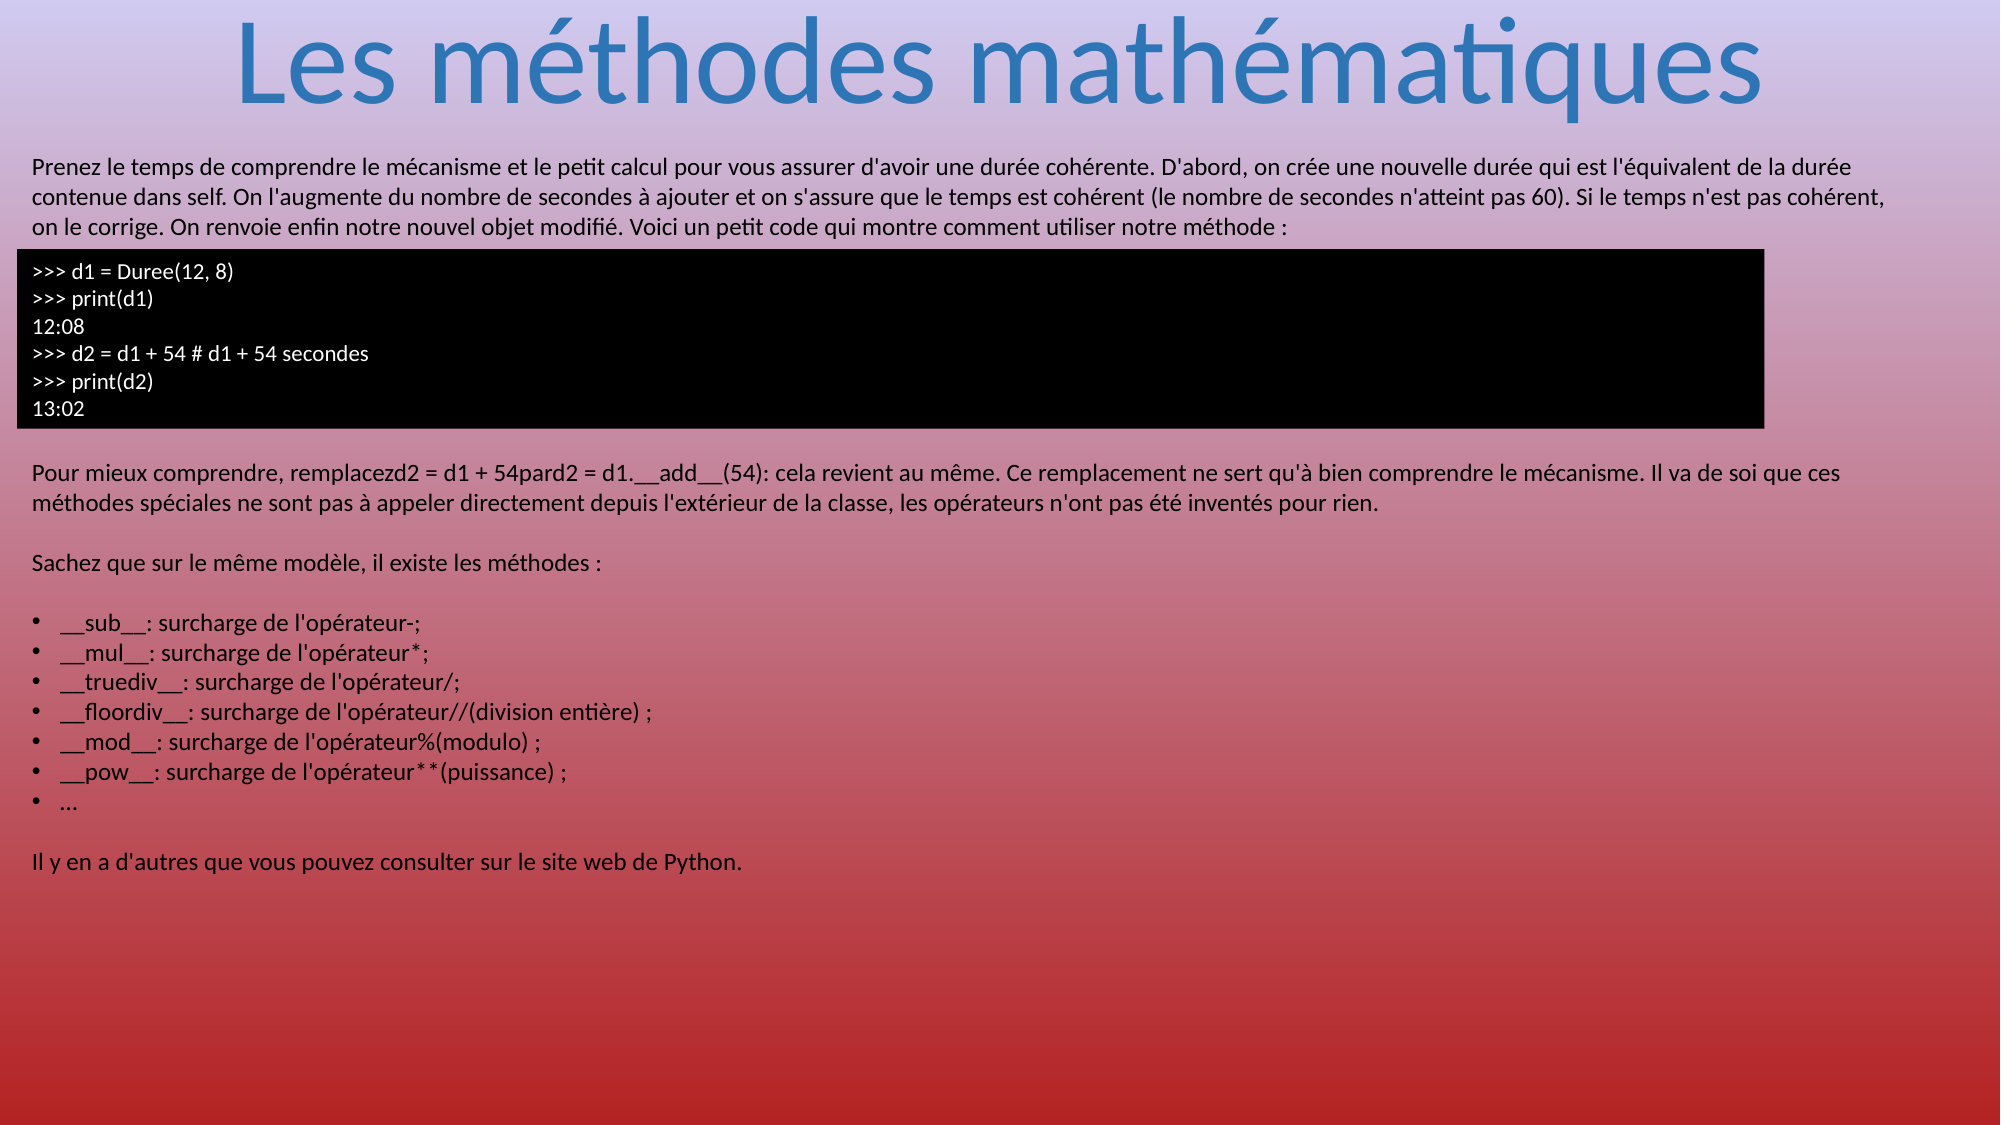

# Les méthodes mathématiques
Prenez le temps de comprendre le mécanisme et le petit calcul pour vous assurer d'avoir une durée cohérente. D'abord, on crée une nouvelle durée qui est l'équivalent de la durée contenue dans self. On l'augmente du nombre de secondes à ajouter et on s'assure que le temps est cohérent (le nombre de secondes n'atteint pas 60). Si le temps n'est pas cohérent, on le corrige. On renvoie enfin notre nouvel objet modifié. Voici un petit code qui montre comment utiliser notre méthode :
>>> d1 = Duree(12, 8)
>>> print(d1)
12:08
>>> d2 = d1 + 54 # d1 + 54 secondes
>>> print(d2)
13:02
Pour mieux comprendre, remplacezd2 = d1 + 54pard2 = d1.__add__(54): cela revient au même. Ce remplacement ne sert qu'à bien comprendre le mécanisme. Il va de soi que ces méthodes spéciales ne sont pas à appeler directement depuis l'extérieur de la classe, les opérateurs n'ont pas été inventés pour rien.

Sachez que sur le même modèle, il existe les méthodes :

__sub__: surcharge de l'opérateur-;
__mul__: surcharge de l'opérateur*;
__truediv__: surcharge de l'opérateur/;
__floordiv__: surcharge de l'opérateur//(division entière) ;
__mod__: surcharge de l'opérateur%(modulo) ;
__pow__: surcharge de l'opérateur**(puissance) ;
…

Il y en a d'autres que vous pouvez consulter sur le site web de Python.

252